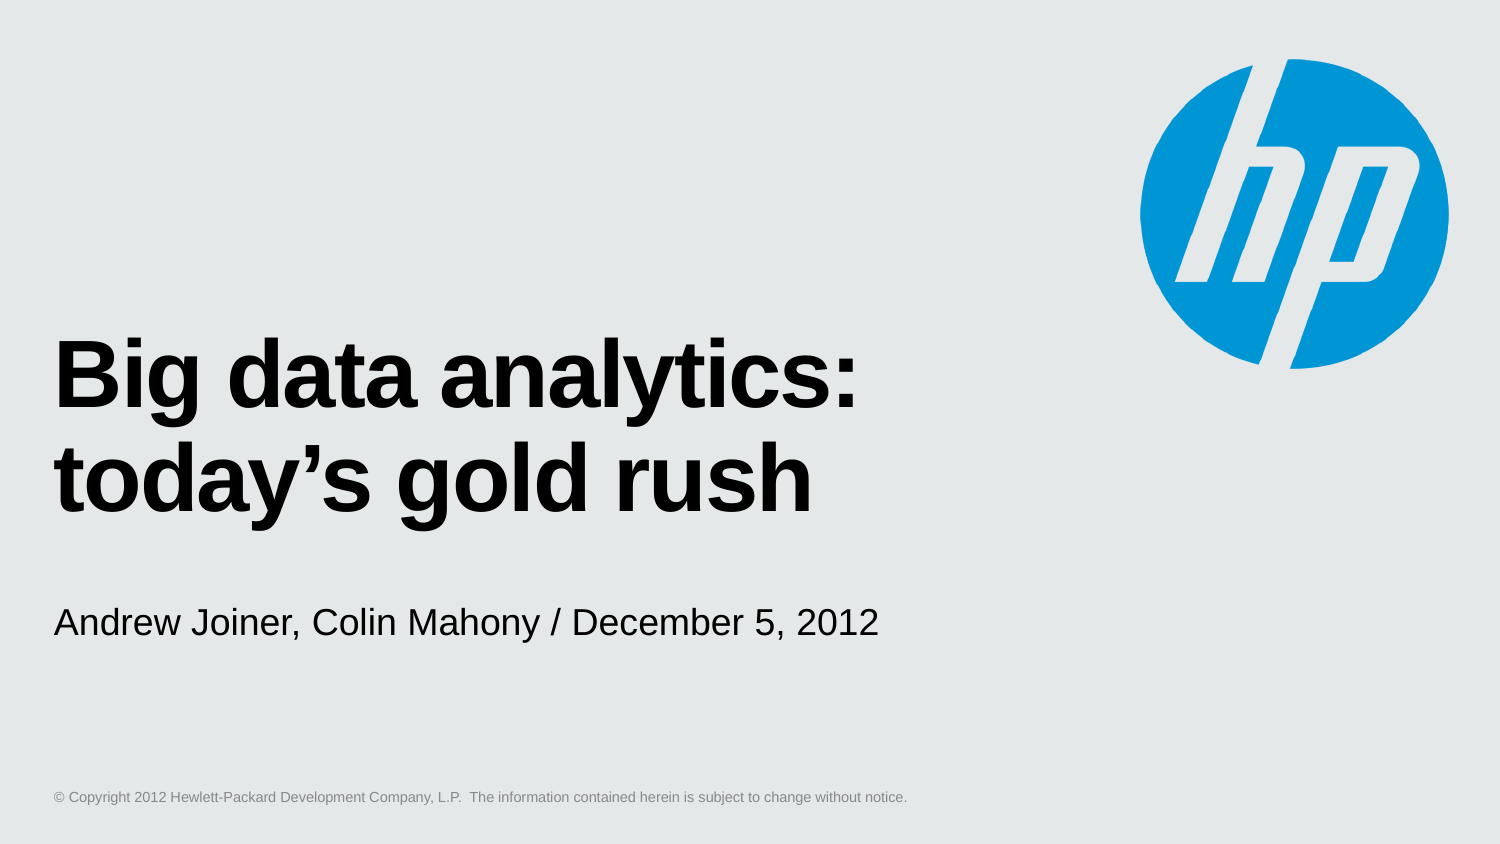

# Big data analytics: today’s gold rush

Andrew Joiner, Colin Mahony / December 5, 2012